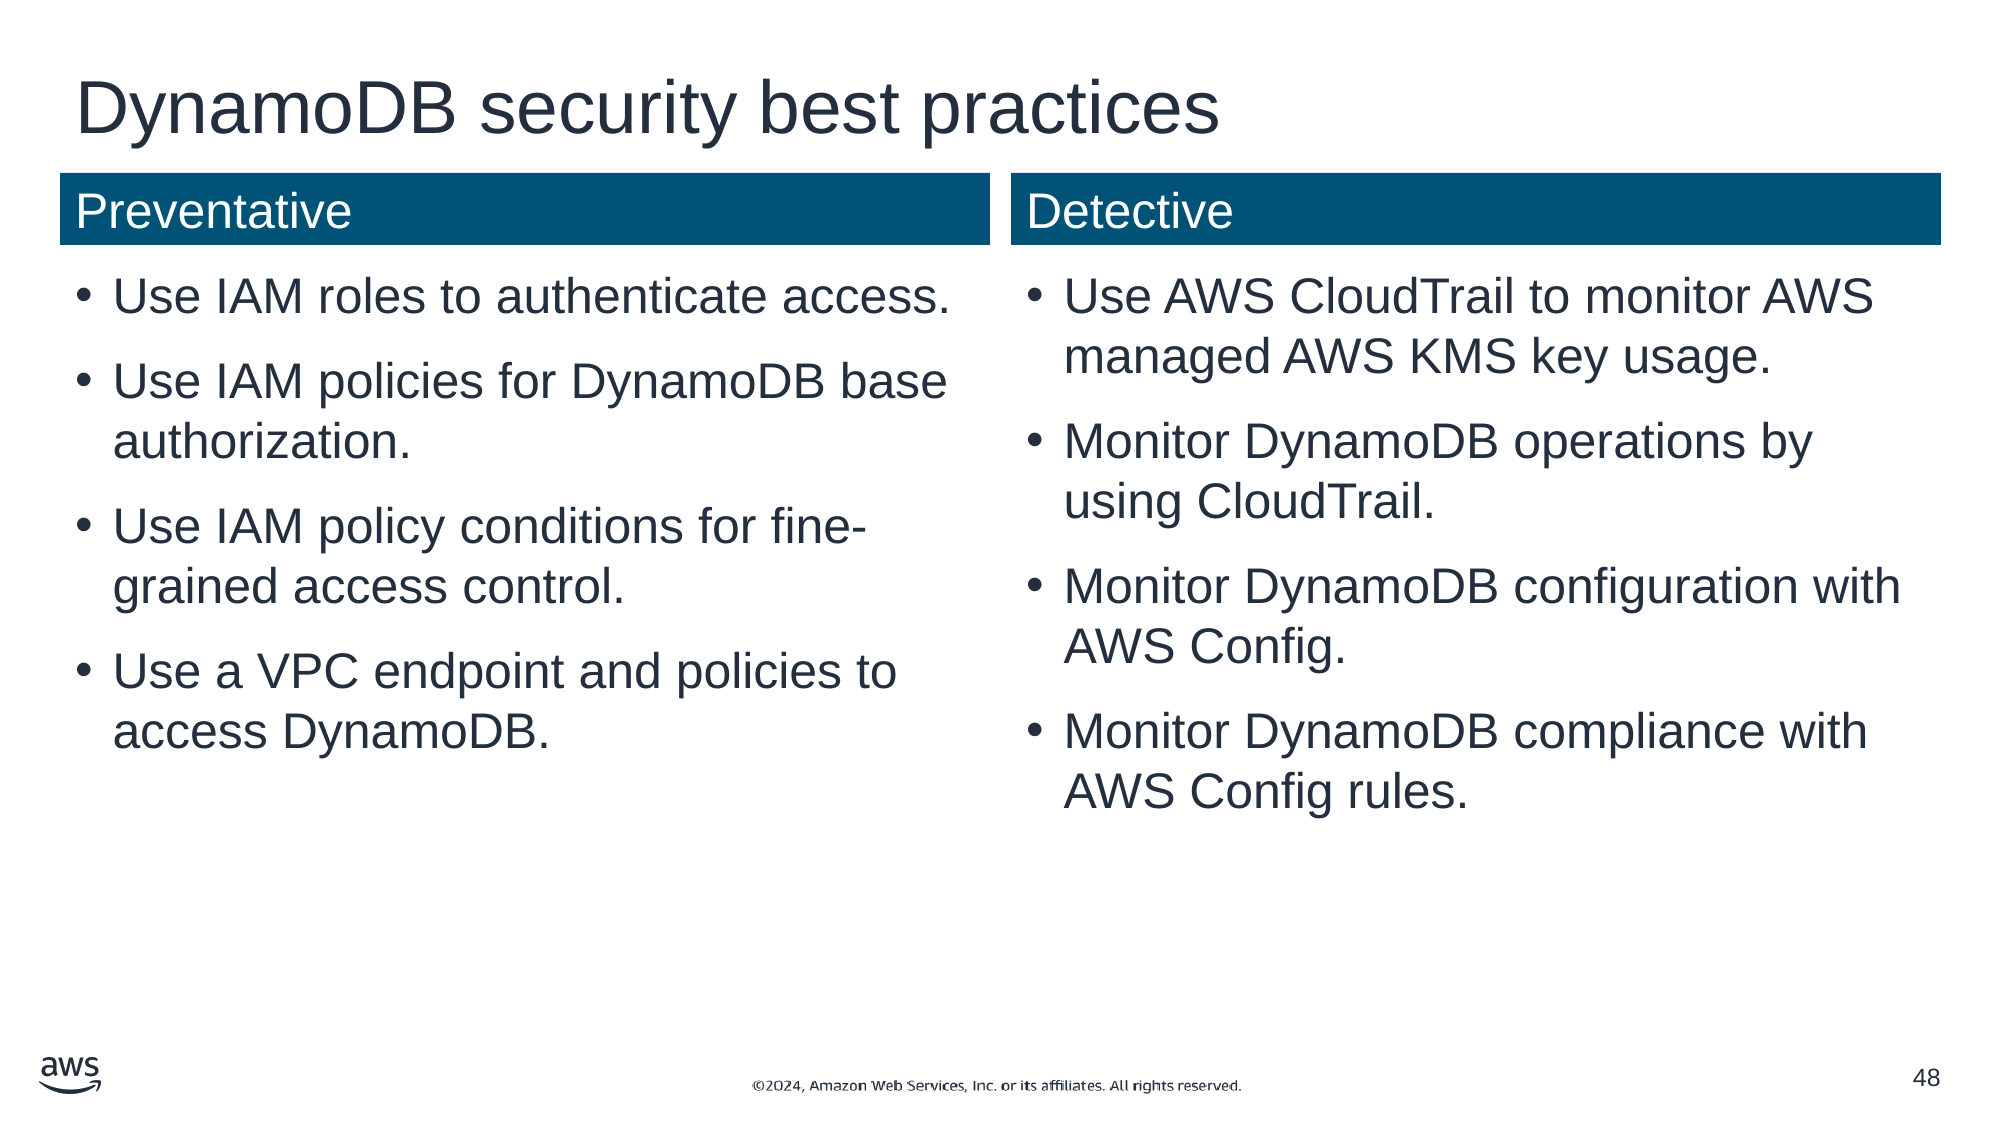

# DynamoDB security best practices
Preventative
Detective
Use IAM roles to authenticate access.
Use IAM policies for DynamoDB base authorization.
Use IAM policy conditions for fine-grained access control.
Use a VPC endpoint and policies to access DynamoDB.

Use AWS CloudTrail to monitor AWS managed AWS KMS key usage.
Monitor DynamoDB operations by using CloudTrail.
Monitor DynamoDB configuration with AWS Config.
Monitor DynamoDB compliance with AWS Config rules.

48